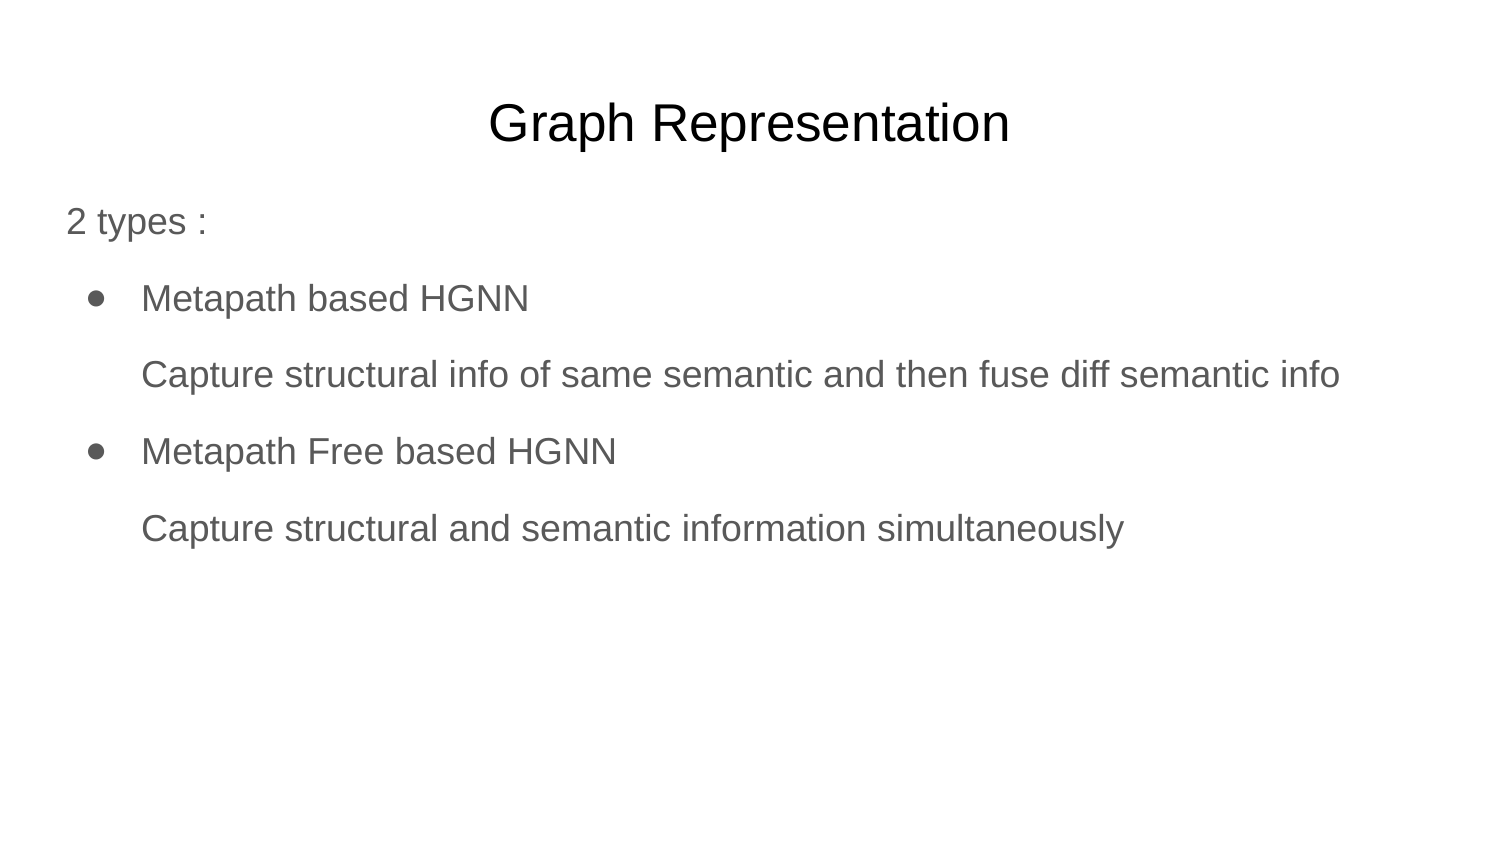

# Graph Representation
2 types :
Metapath based HGNN
Capture structural info of same semantic and then fuse diff semantic info
Metapath Free based HGNN
Capture structural and semantic information simultaneously